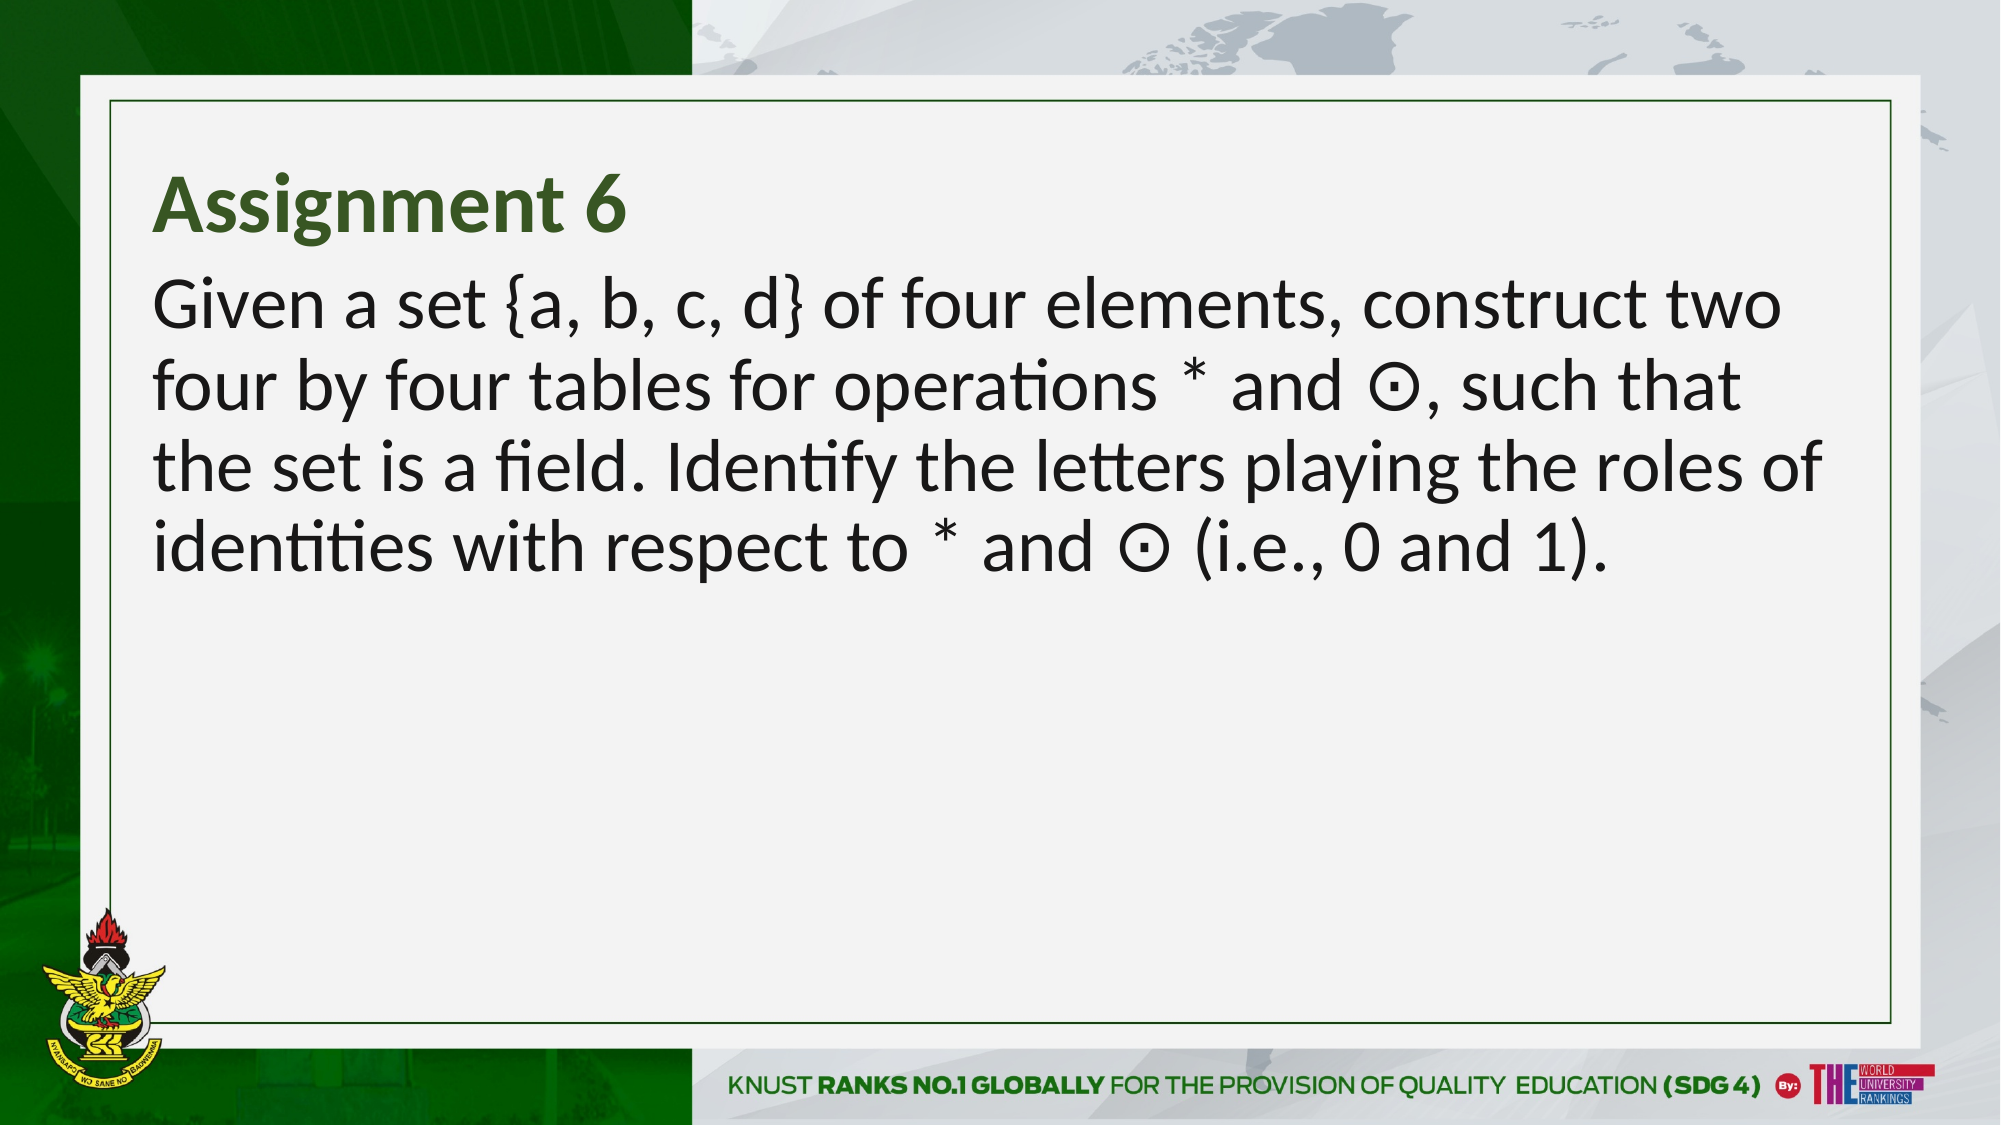

# Assignment 6
Given a set {a, b, c, d} of four elements, construct two four by four tables for operations * and ⊙, such that the set is a field. Identify the letters playing the roles of identities with respect to * and ⊙ (i.e., 0 and 1).